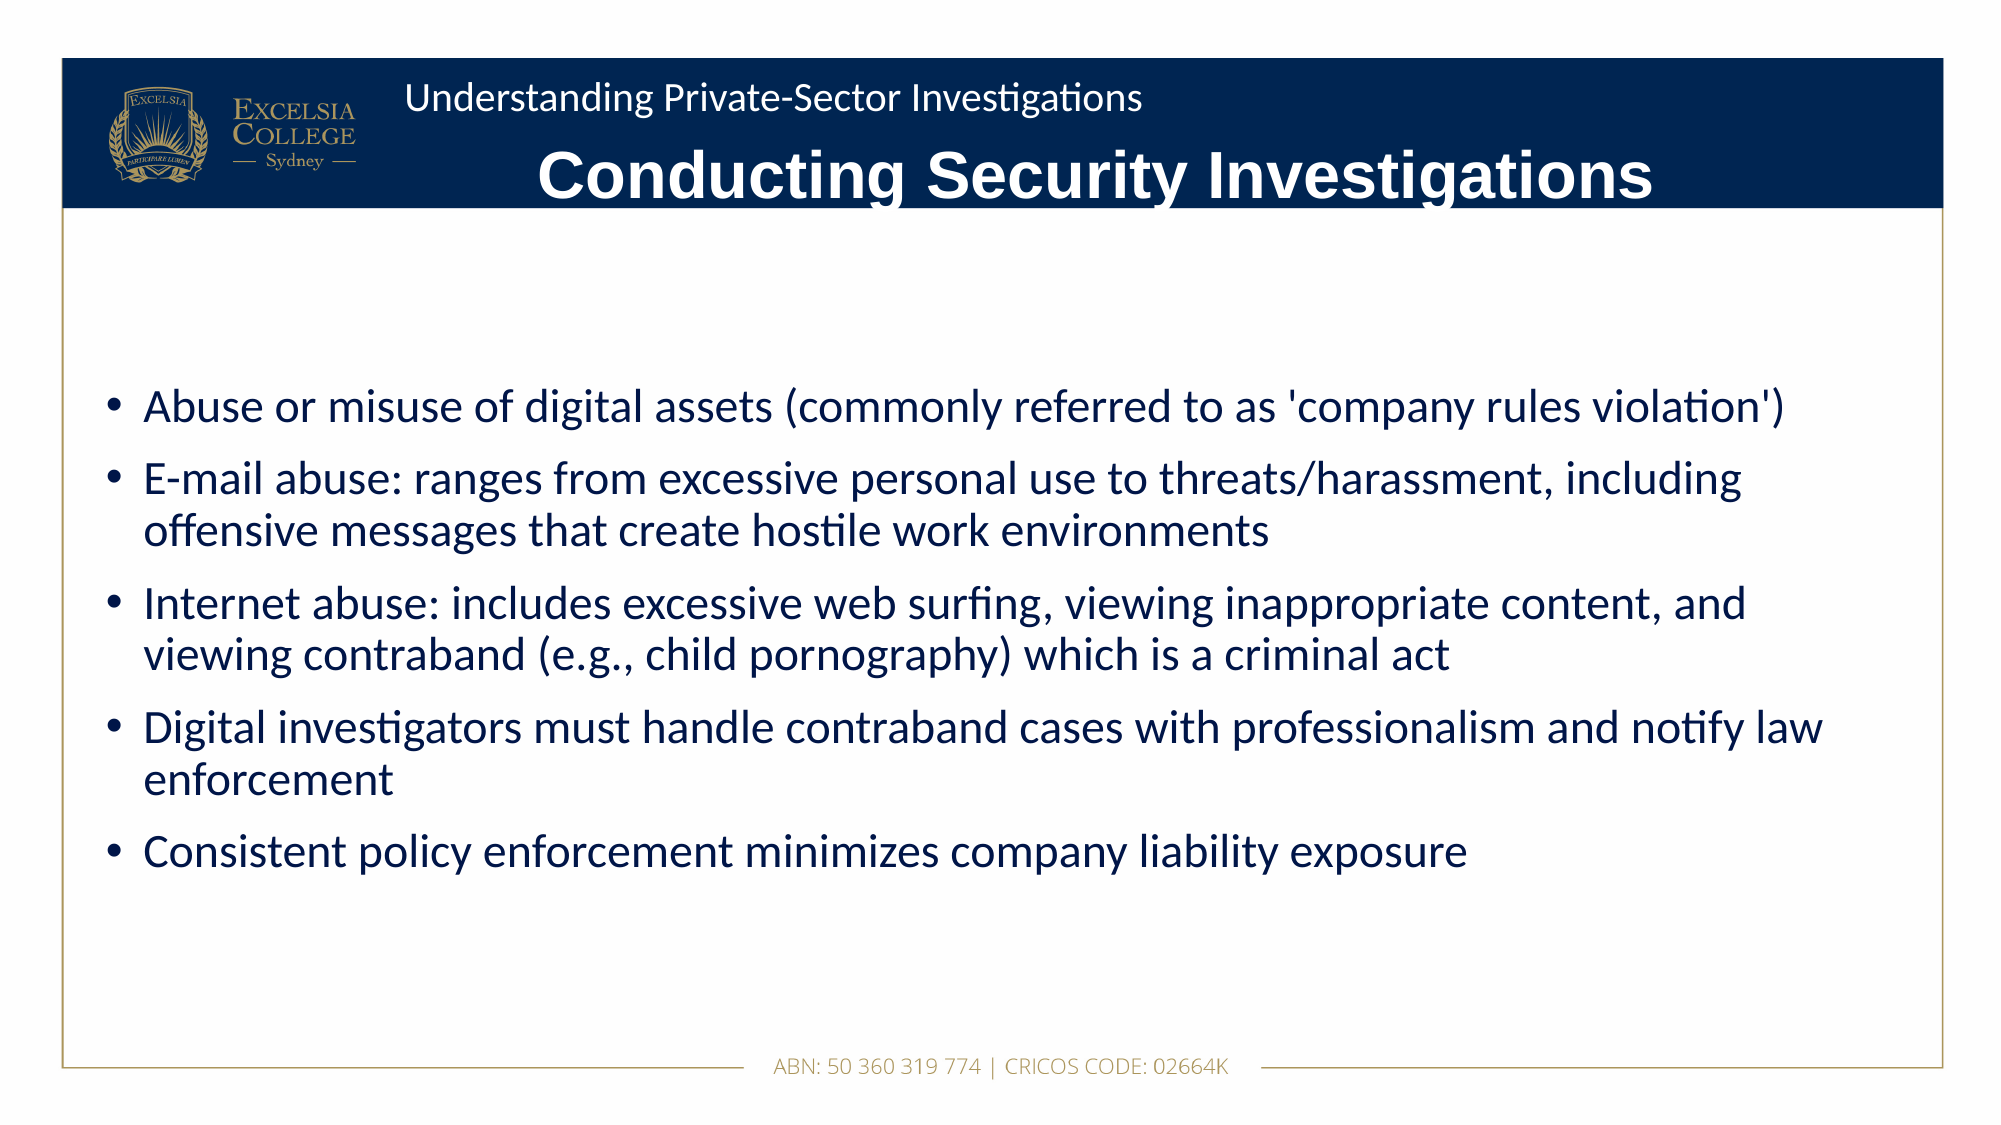

# Understanding Private-Sector Investigations
Conducting Security Investigations
Abuse or misuse of digital assets (commonly referred to as 'company rules violation')
E-mail abuse: ranges from excessive personal use to threats/harassment, including offensive messages that create hostile work environments
Internet abuse: includes excessive web surfing, viewing inappropriate content, and viewing contraband (e.g., child pornography) which is a criminal act
Digital investigators must handle contraband cases with professionalism and notify law enforcement
Consistent policy enforcement minimizes company liability exposure